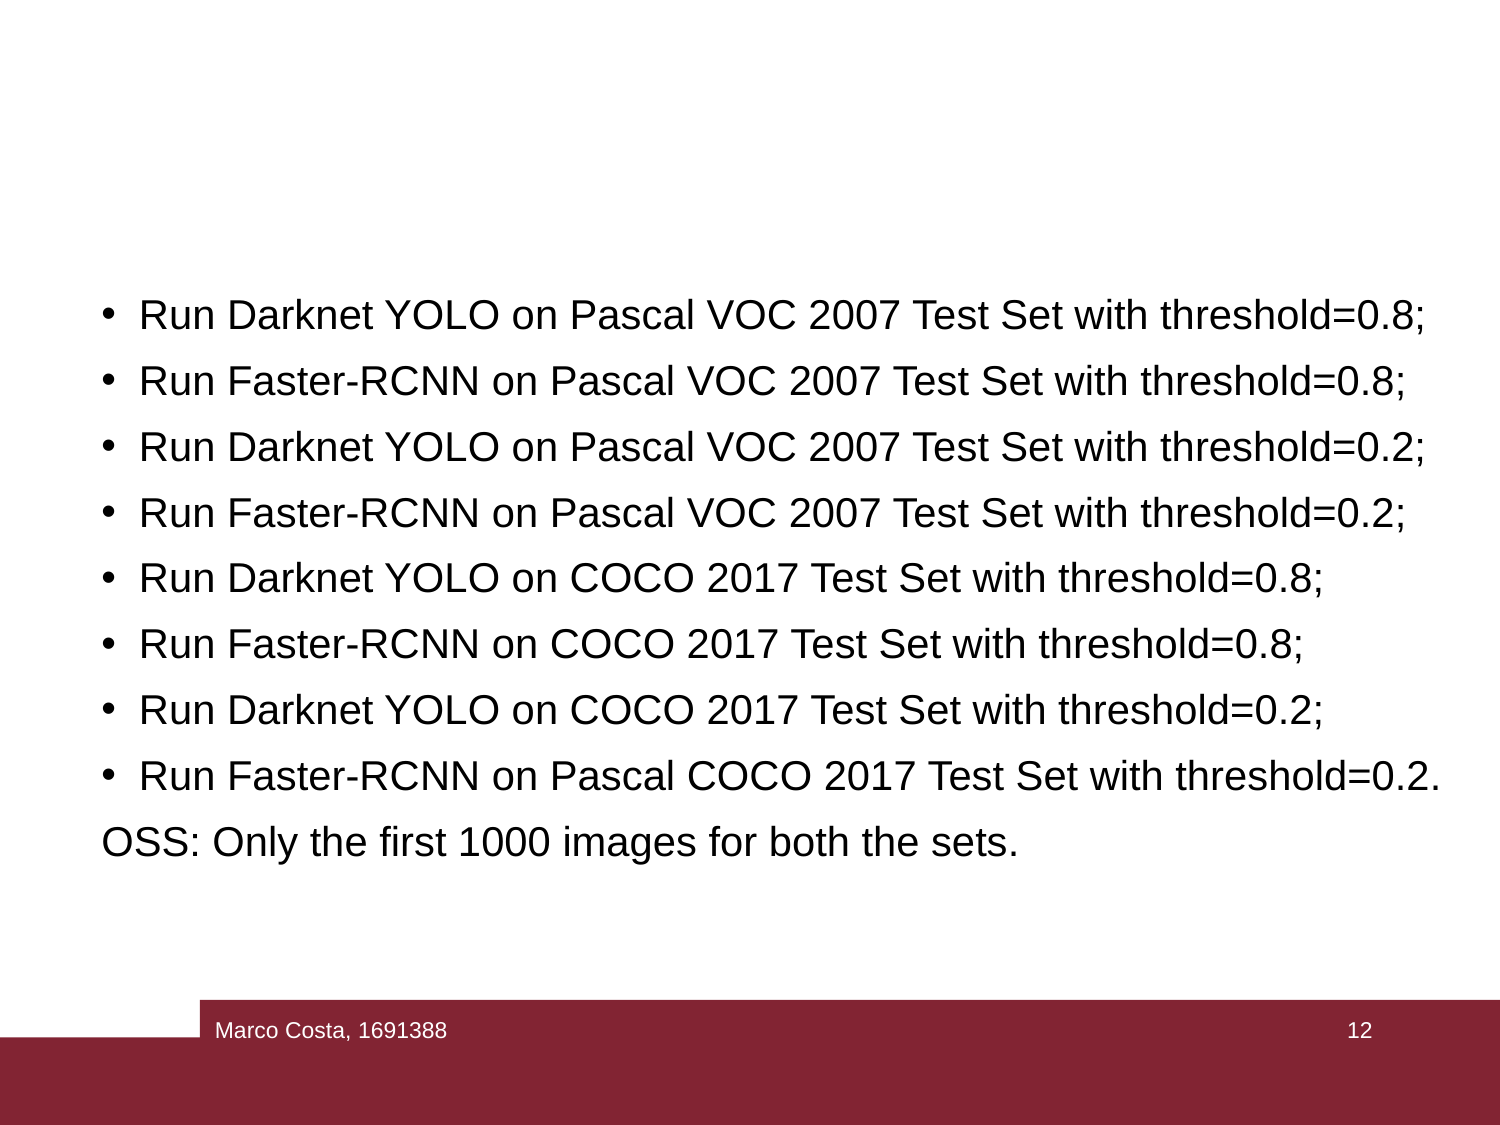

# Run Darknet YOLO on Pascal VOC 2007 Test Set with threshold=0.8;
Run Faster-RCNN on Pascal VOC 2007 Test Set with threshold=0.8;
Run Darknet YOLO on Pascal VOC 2007 Test Set with threshold=0.2;
Run Faster-RCNN on Pascal VOC 2007 Test Set with threshold=0.2;
Run Darknet YOLO on COCO 2017 Test Set with threshold=0.8;
Run Faster-RCNN on COCO 2017 Test Set with threshold=0.8;
Run Darknet YOLO on COCO 2017 Test Set with threshold=0.2;
Run Faster-RCNN on Pascal COCO 2017 Test Set with threshold=0.2.
OSS: Only the first 1000 images for both the sets.

Marco Costa, 1691388
12